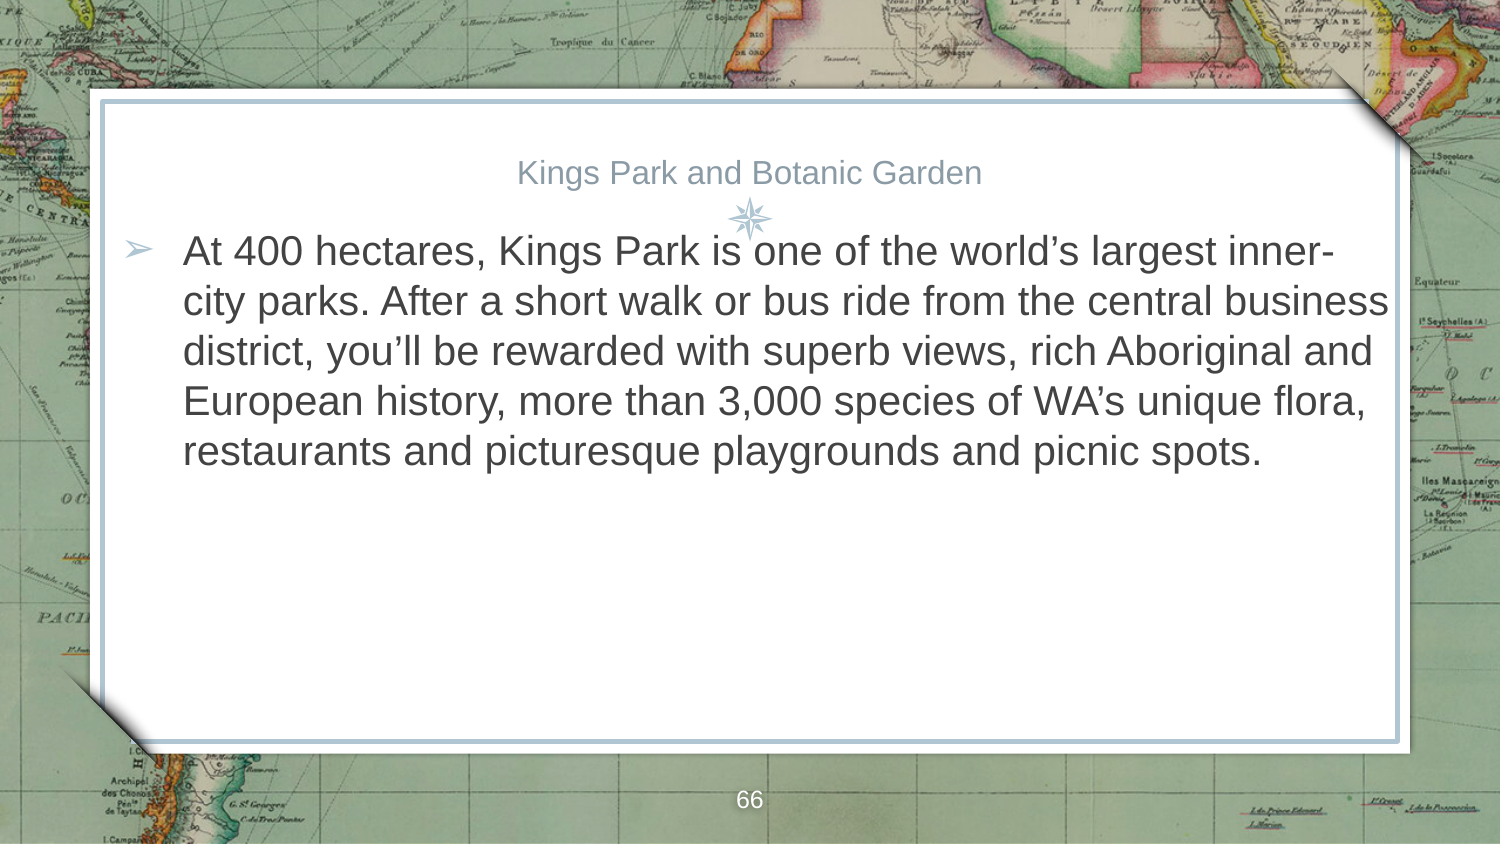

# Kings Park and Botanic Garden
At 400 hectares, Kings Park is one of the world’s largest inner-city parks. After a short walk or bus ride from the central business district, you’ll be rewarded with superb views, rich Aboriginal and European history, more than 3,000 species of WA’s unique flora, restaurants and picturesque playgrounds and picnic spots.
66